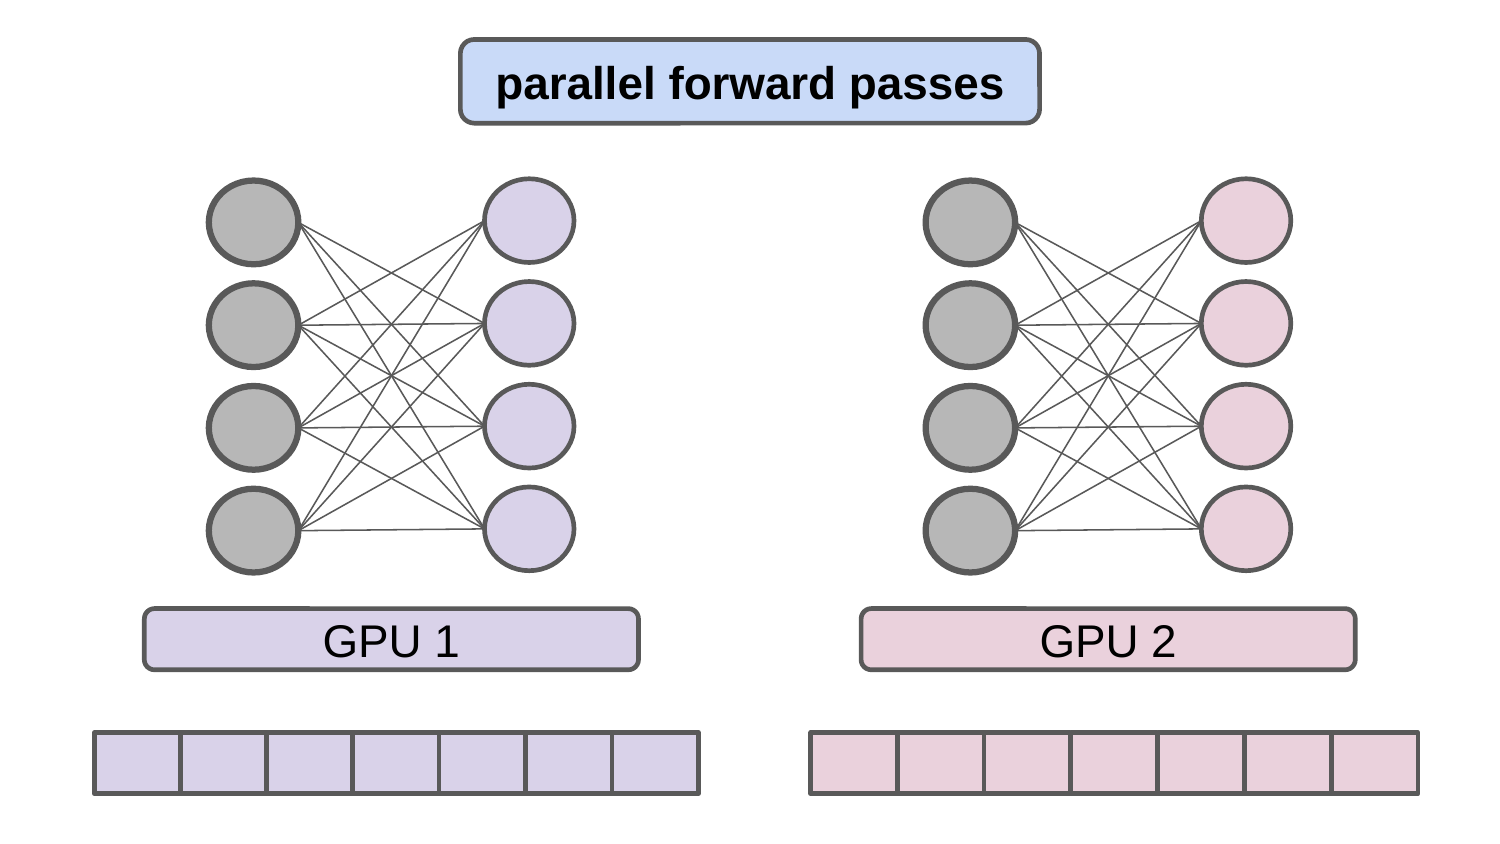

parallel forward passes

GPU 1
GPU 2